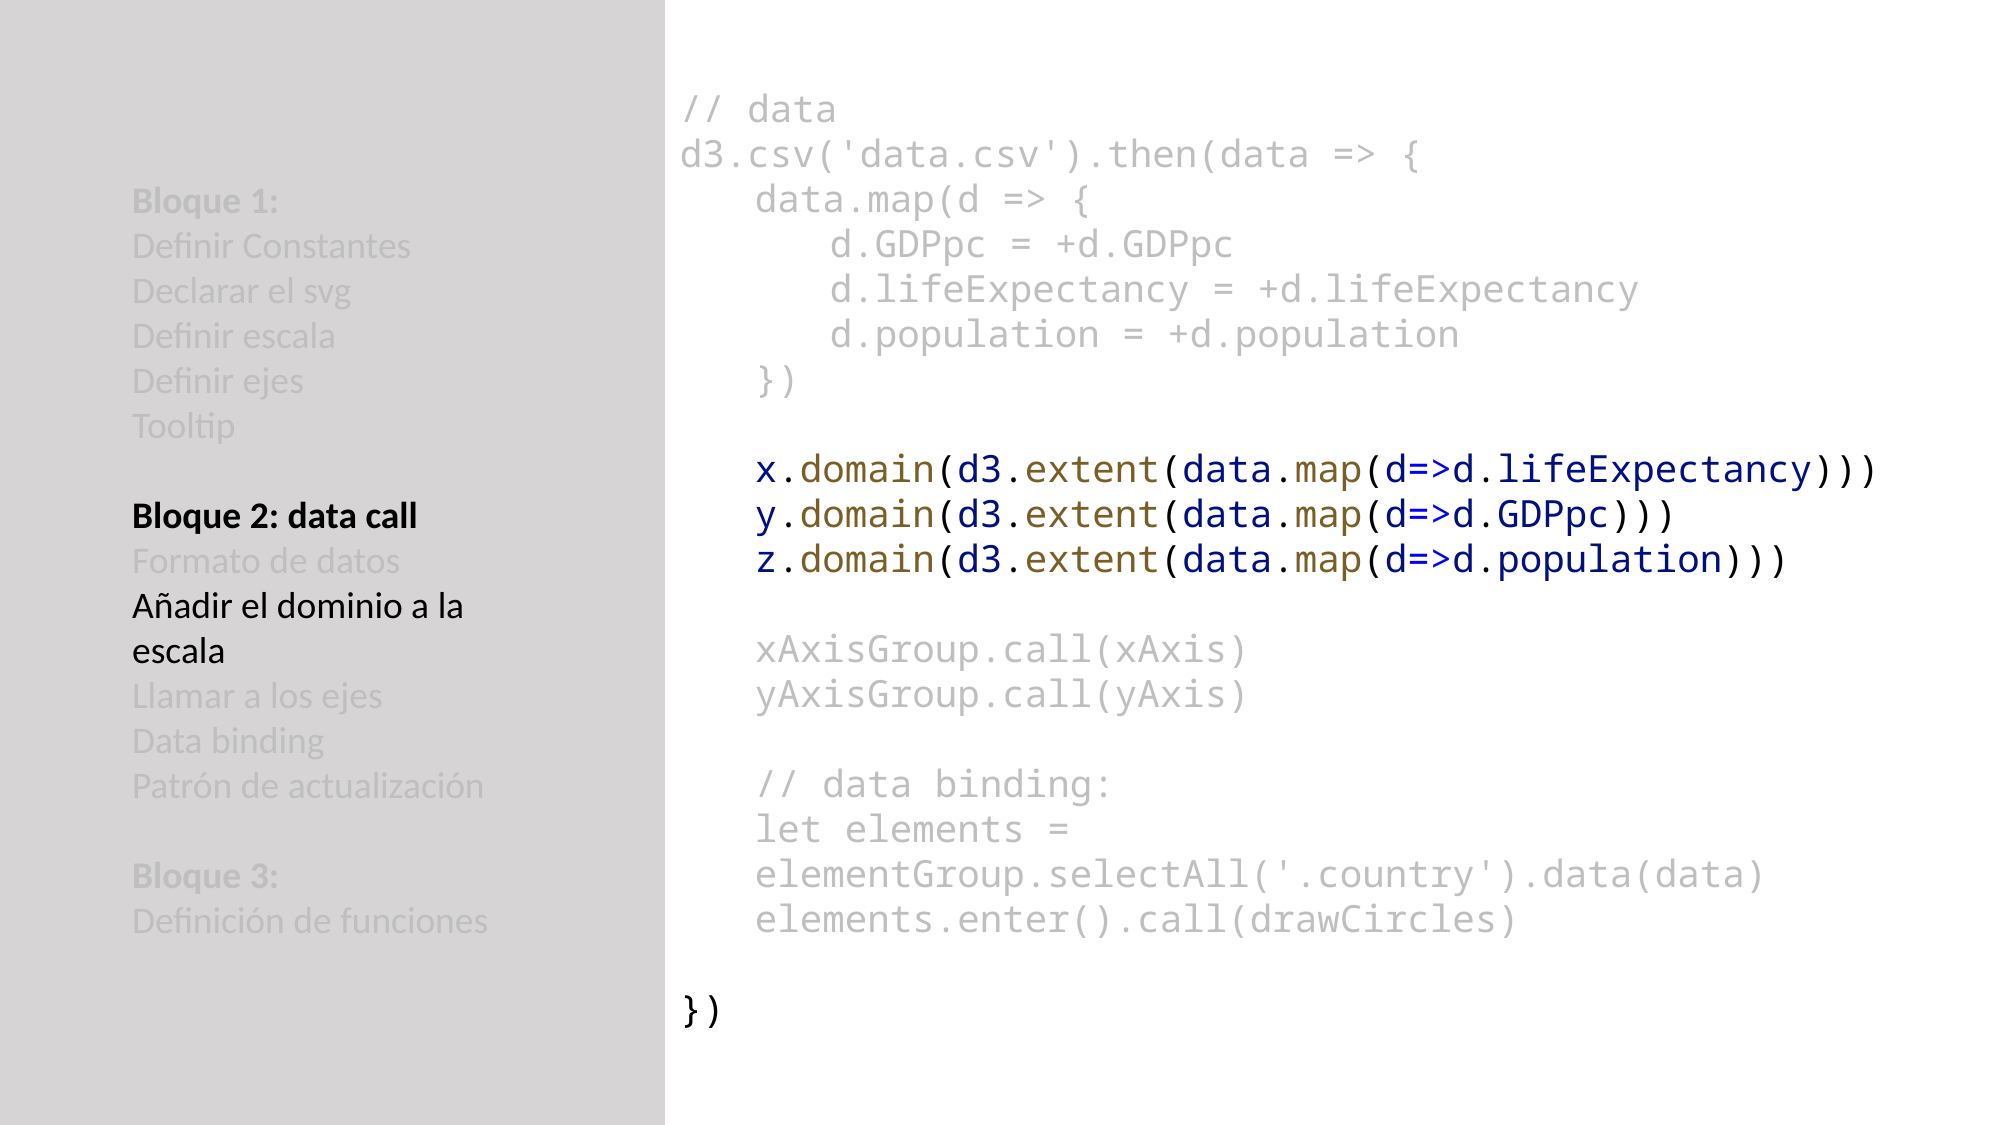

// data
d3.csv('data.csv').then(data => {
data.map(d => {
d.GDPpc = +d.GDPpc
d.lifeExpectancy = +d.lifeExpectancy
d.population = +d.population
})

x.domain(d3.extent(data.map(d=>d.lifeExpectancy)))
y.domain(d3.extent(data.map(d=>d.GDPpc)))
z.domain(d3.extent(data.map(d=>d.population)))
xAxisGroup.call(xAxis)
yAxisGroup.call(yAxis)
// data binding:
let elements = elementGroup.selectAll('.country').data(data)
elements.enter().call(drawCircles)
})
Bloque 1:
Definir Constantes
Declarar el svg
Definir escala
Definir ejes
Tooltip

Bloque 2: data call
Formato de datos
Añadir el dominio a la escala
Llamar a los ejes
Data binding
Patrón de actualización

Bloque 3:
Definición de funciones